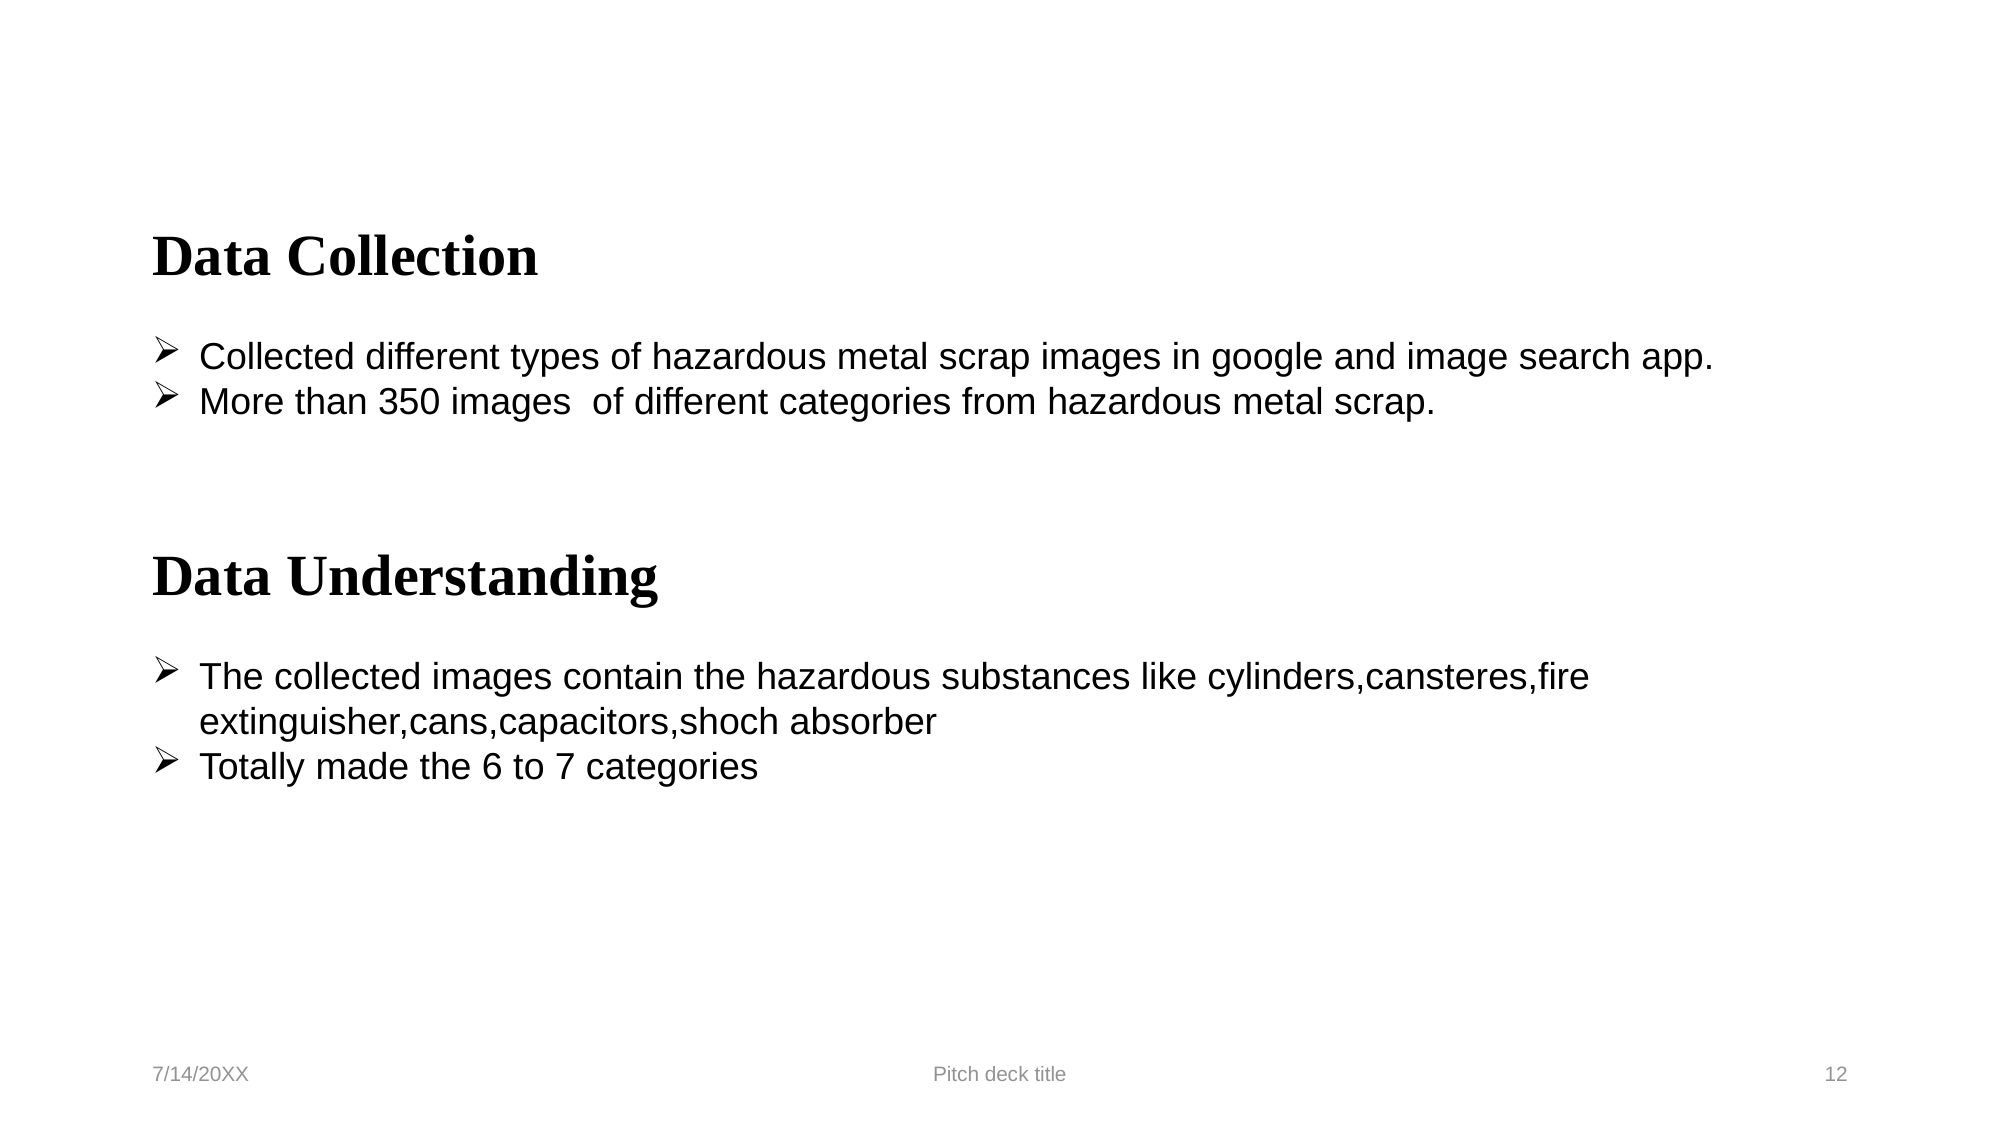

Data Collection

Collected different types of hazardous metal scrap images in google and image search app.
More than 350 images  of different categories from hazardous metal scrap.

Data Understanding

The collected images contain the hazardous substances like cylinders,cansteres,fire extinguisher,cans,capacitors,shoch absorber
Totally made the 6 to 7 categories

7/14/20XX
Pitch deck title
12